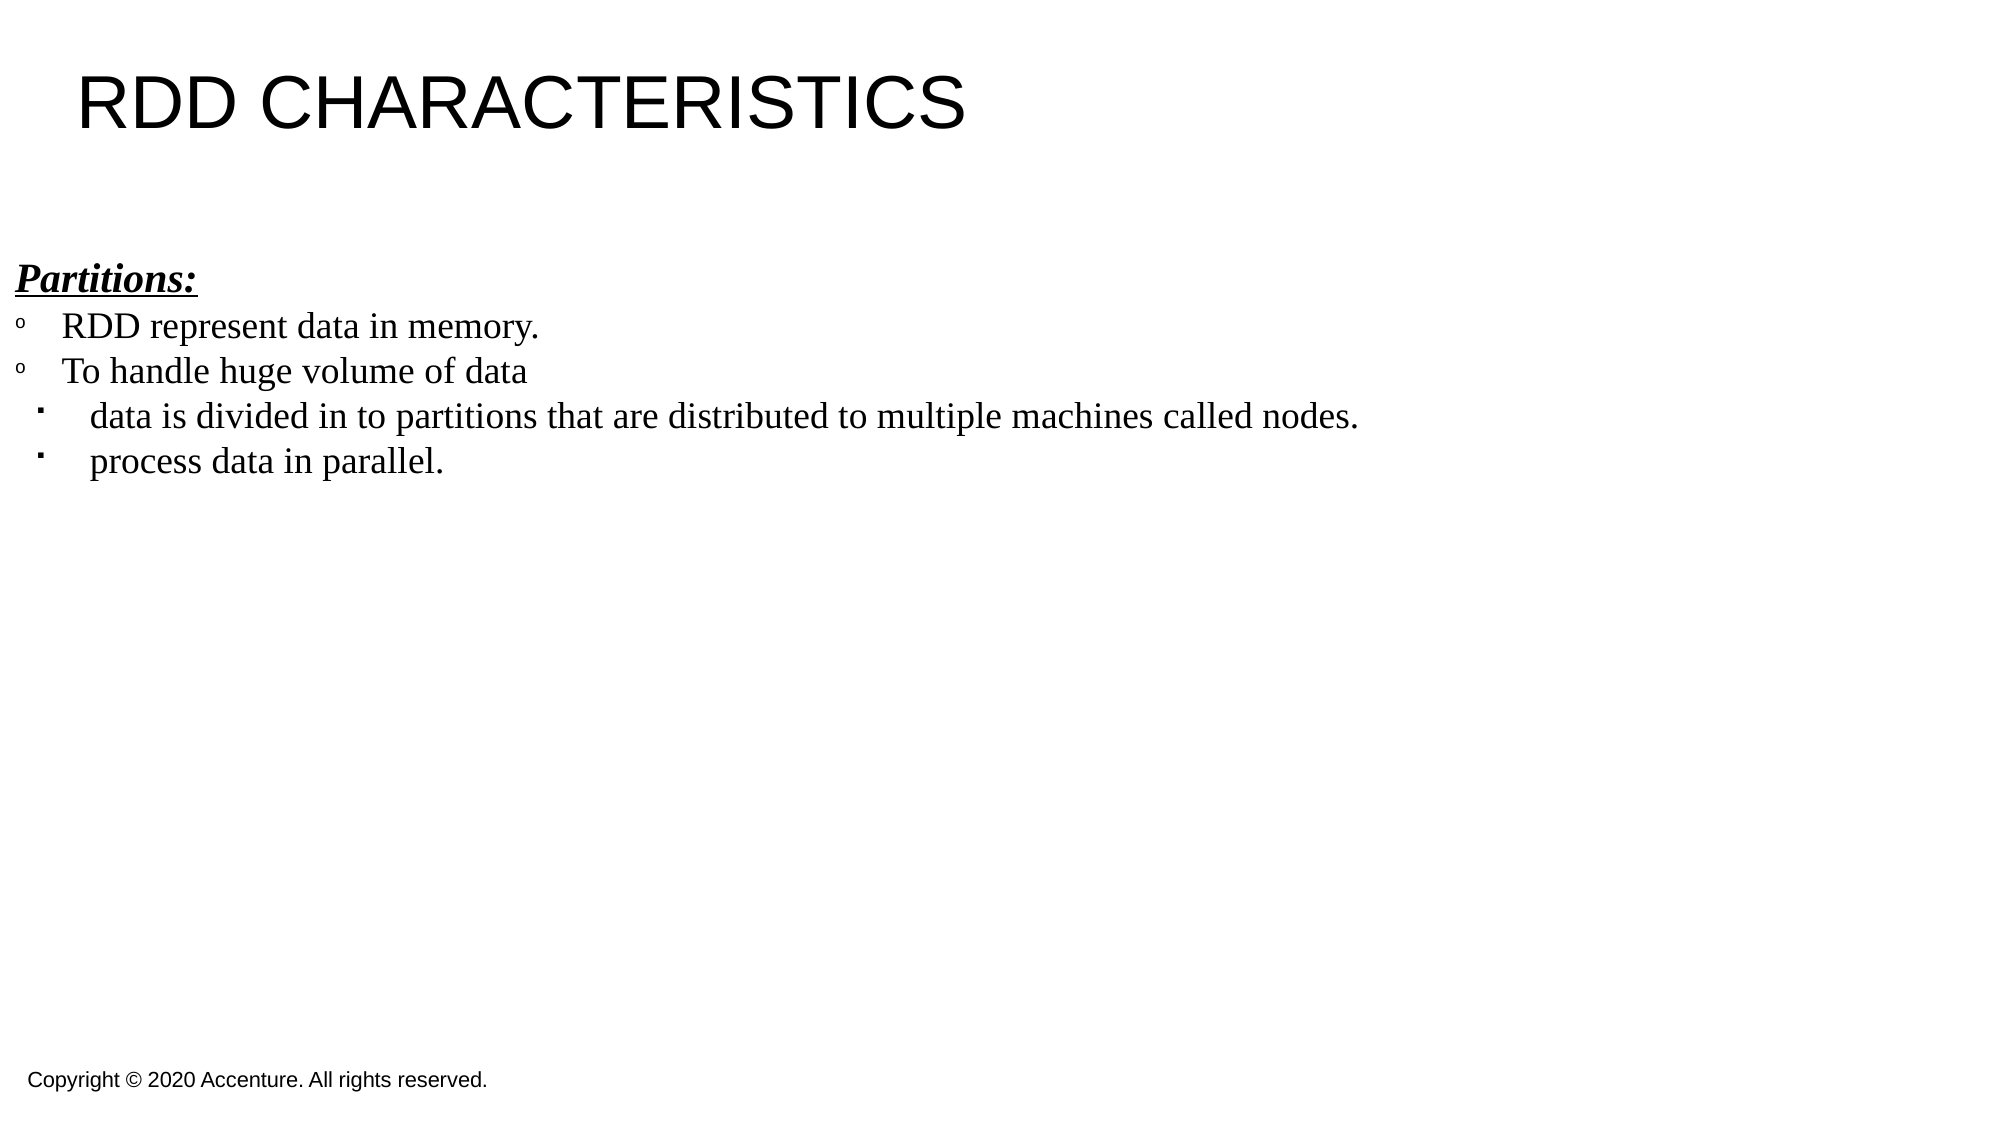

# RDD Characteristics
Partitions:
RDD represent data in memory.
To handle huge volume of data
data is divided in to partitions that are distributed to multiple machines called nodes.
process data in parallel.